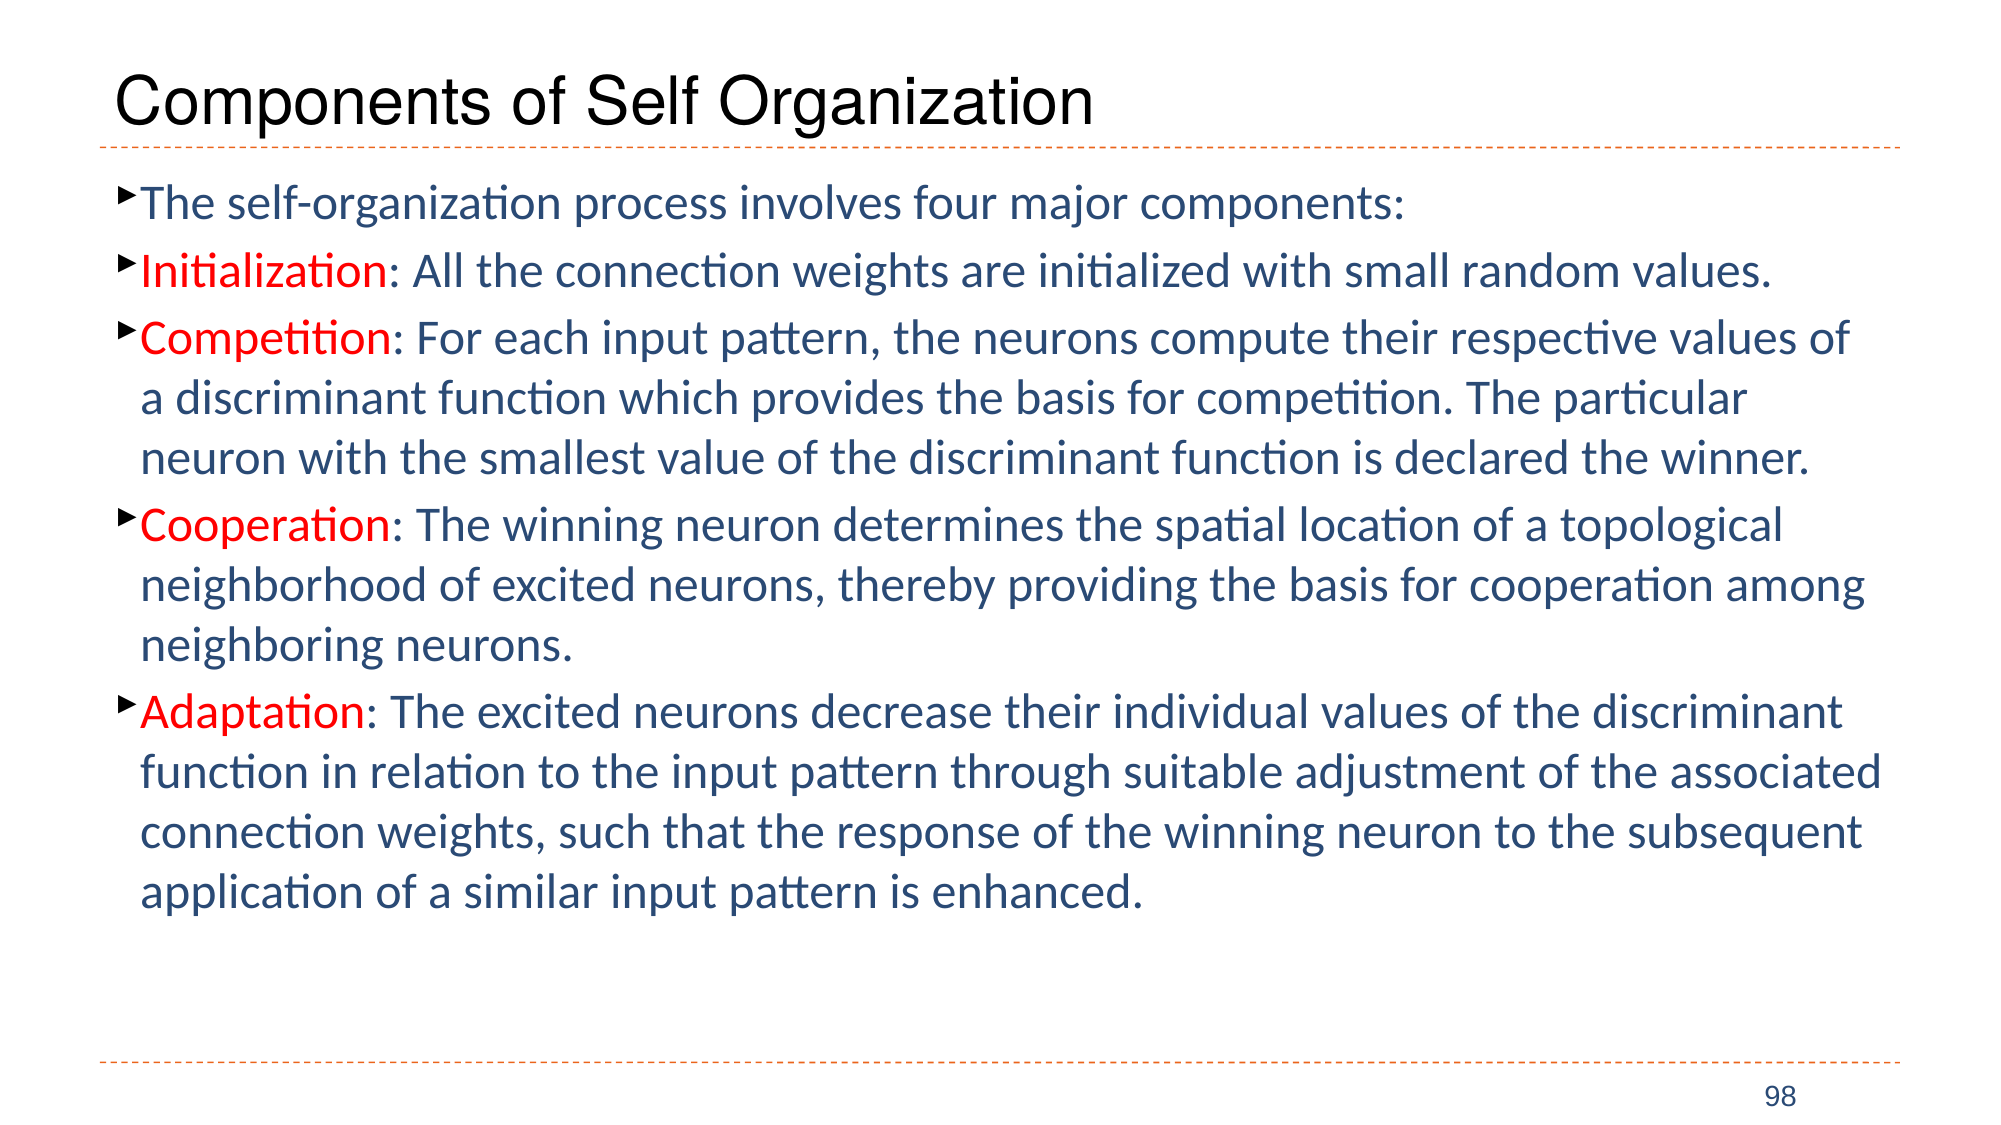

# Components of Self Organization
The self-organization process involves four major components:
Initialization: All the connection weights are initialized with small random values.
Competition: For each input pattern, the neurons compute their respective values of a discriminant function which provides the basis for competition. The particular neuron with the smallest value of the discriminant function is declared the winner.
Cooperation: The winning neuron determines the spatial location of a topological neighborhood of excited neurons, thereby providing the basis for cooperation among neighboring neurons.
Adaptation: The excited neurons decrease their individual values of the discriminant function in relation to the input pattern through suitable adjustment of the associated connection weights, such that the response of the winning neuron to the subsequent application of a similar input pattern is enhanced.